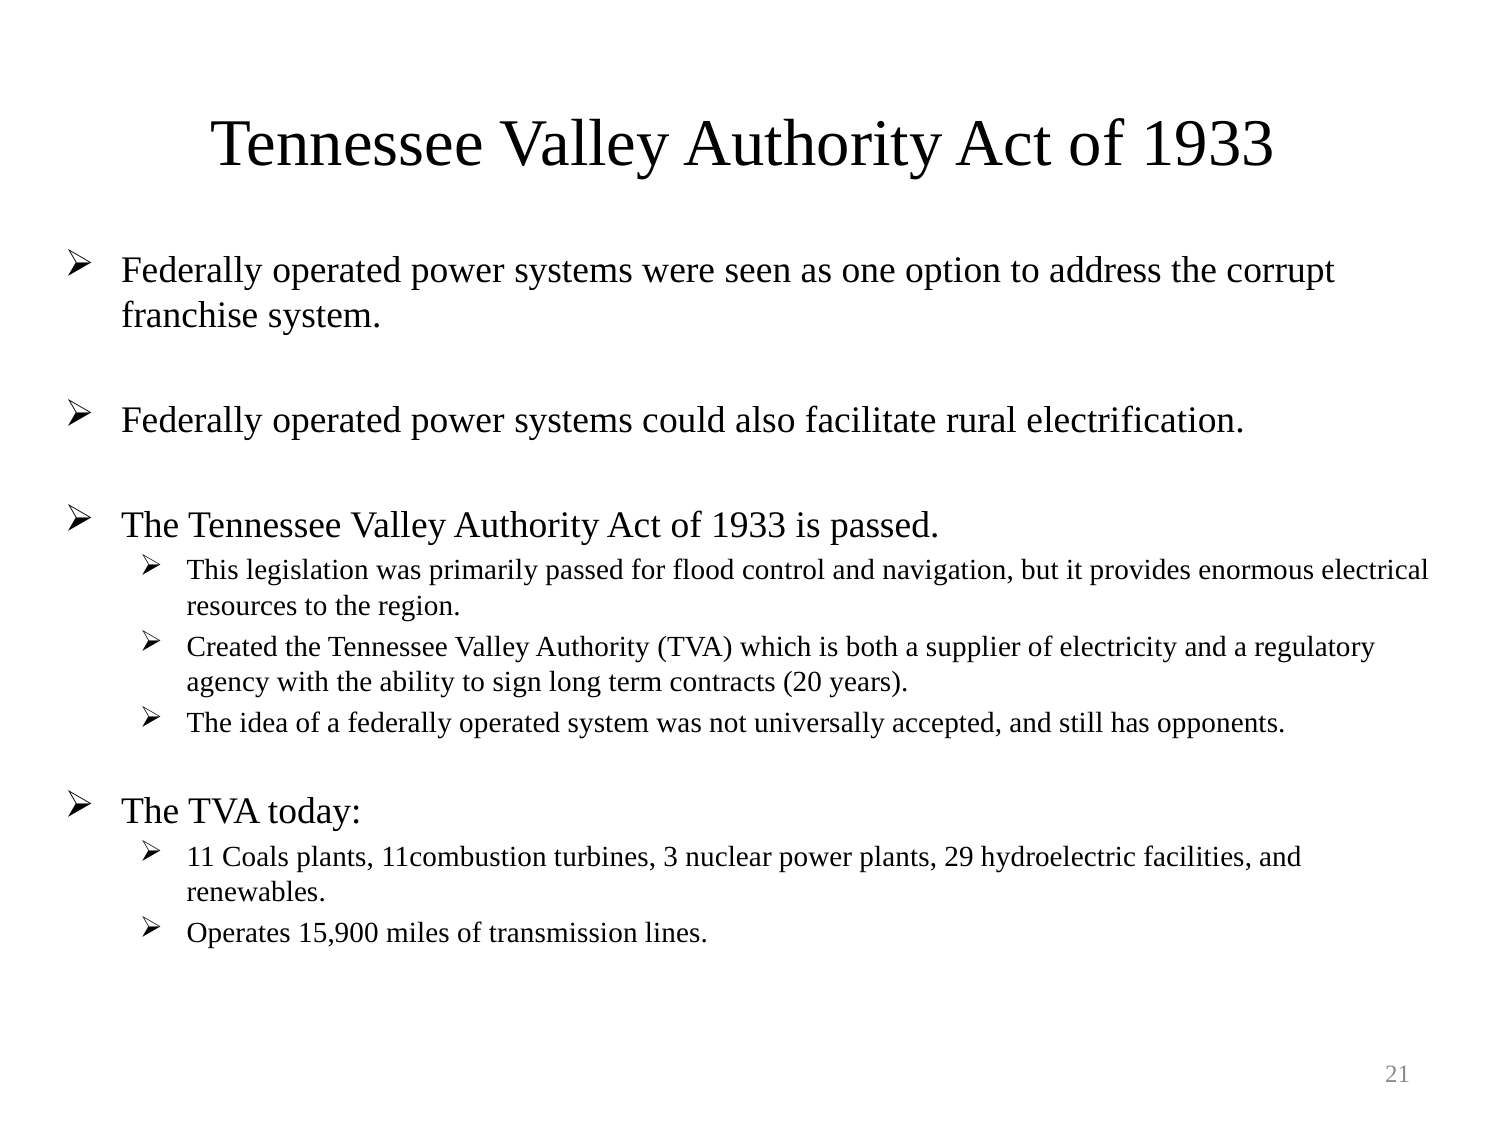

# Tennessee Valley Authority Act of 1933
Federally operated power systems were seen as one option to address the corrupt franchise system.

Federally operated power systems could also facilitate rural electrification.

The Tennessee Valley Authority Act of 1933 is passed.
This legislation was primarily passed for flood control and navigation, but it provides enormous electrical resources to the region.
Created the Tennessee Valley Authority (TVA) which is both a supplier of electricity and a regulatory agency with the ability to sign long term contracts (20 years).
The idea of a federally operated system was not universally accepted, and still has opponents.

The TVA today:
11 Coals plants, 11combustion turbines, 3 nuclear power plants, 29 hydroelectric facilities, and renewables.
Operates 15,900 miles of transmission lines.
21